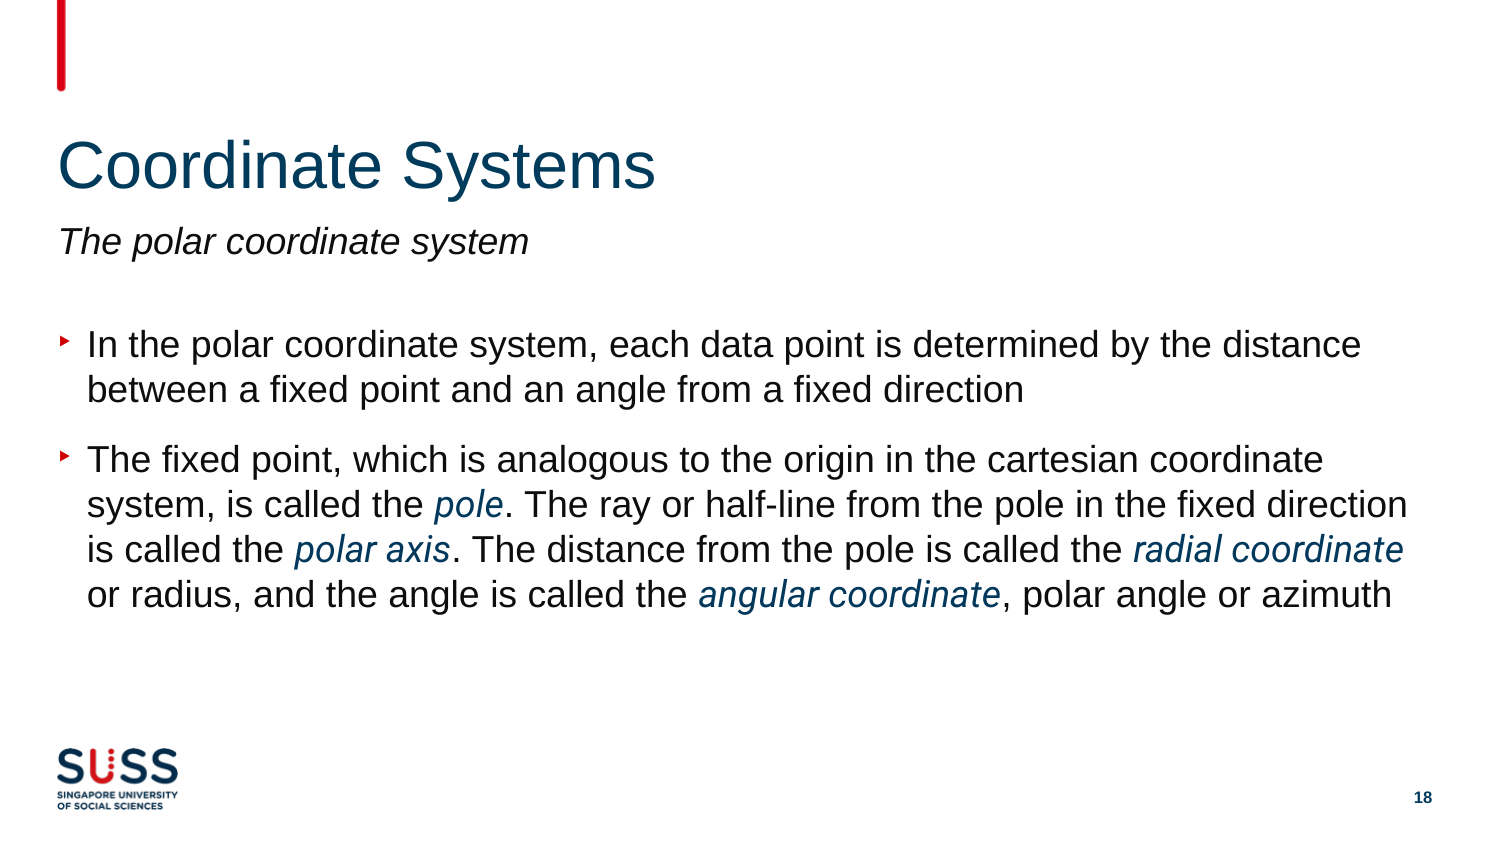

# Coordinate Systems
The polar coordinate system
In the polar coordinate system, each data point is determined by the distance between a fixed point and an angle from a fixed direction
The fixed point, which is analogous to the origin in the cartesian coordinate system, is called the pole. The ray or half-line from the pole in the fixed direction is called the polar axis. The distance from the pole is called the radial coordinate or radius, and the angle is called the angular coordinate, polar angle or azimuth